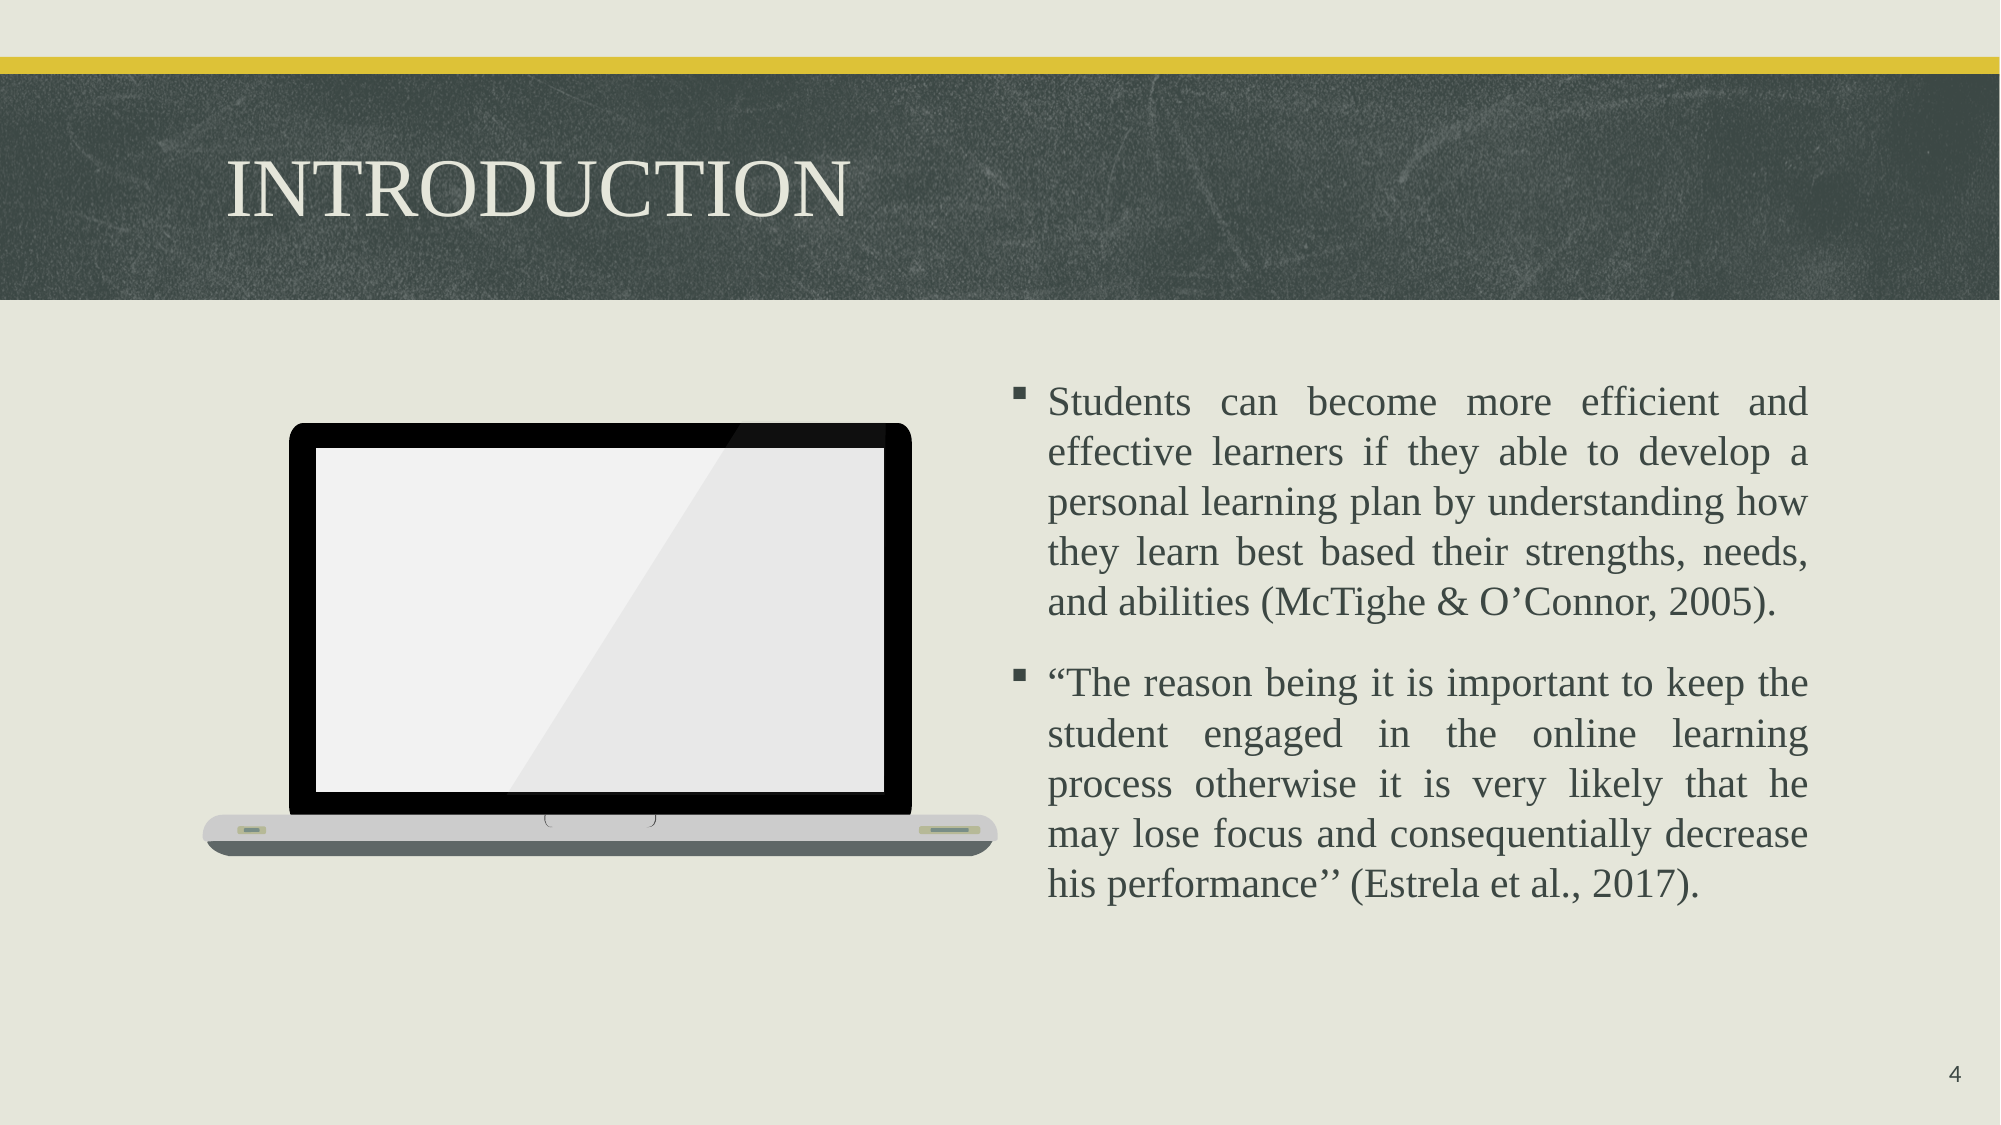

# INTRODUCTION
Students can become more efficient and effective learners if they able to develop a personal learning plan by understanding how they learn best based their strengths, needs, and abilities (McTighe & O’Connor, 2005).
“The reason being it is important to keep the student engaged in the online learning process otherwise it is very likely that he may lose focus and consequentially decrease his performance’’ (Estrela et al., 2017).

4